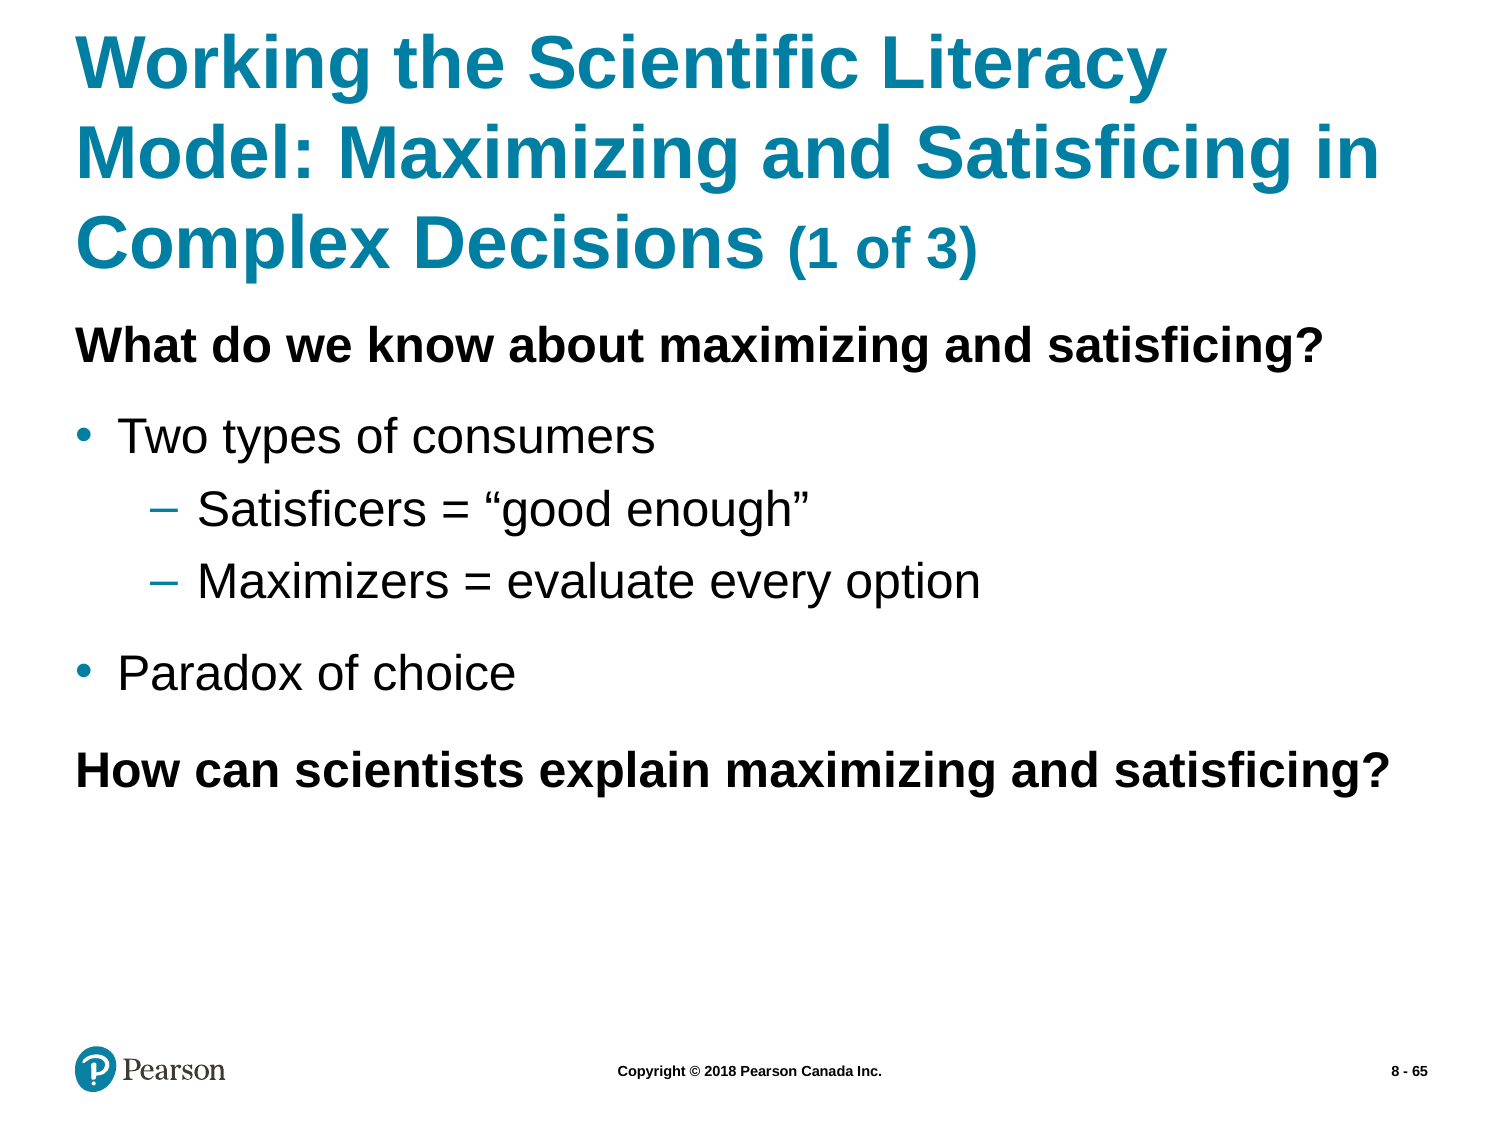

# Working the Scientific Literacy Model: Maximizing and Satisficing in Complex Decisions (1 of 3)
What do we know about maximizing and satisficing?
Two types of consumers
Satisficers = “good enough”
Maximizers = evaluate every option
Paradox of choice
How can scientists explain maximizing and satisficing?